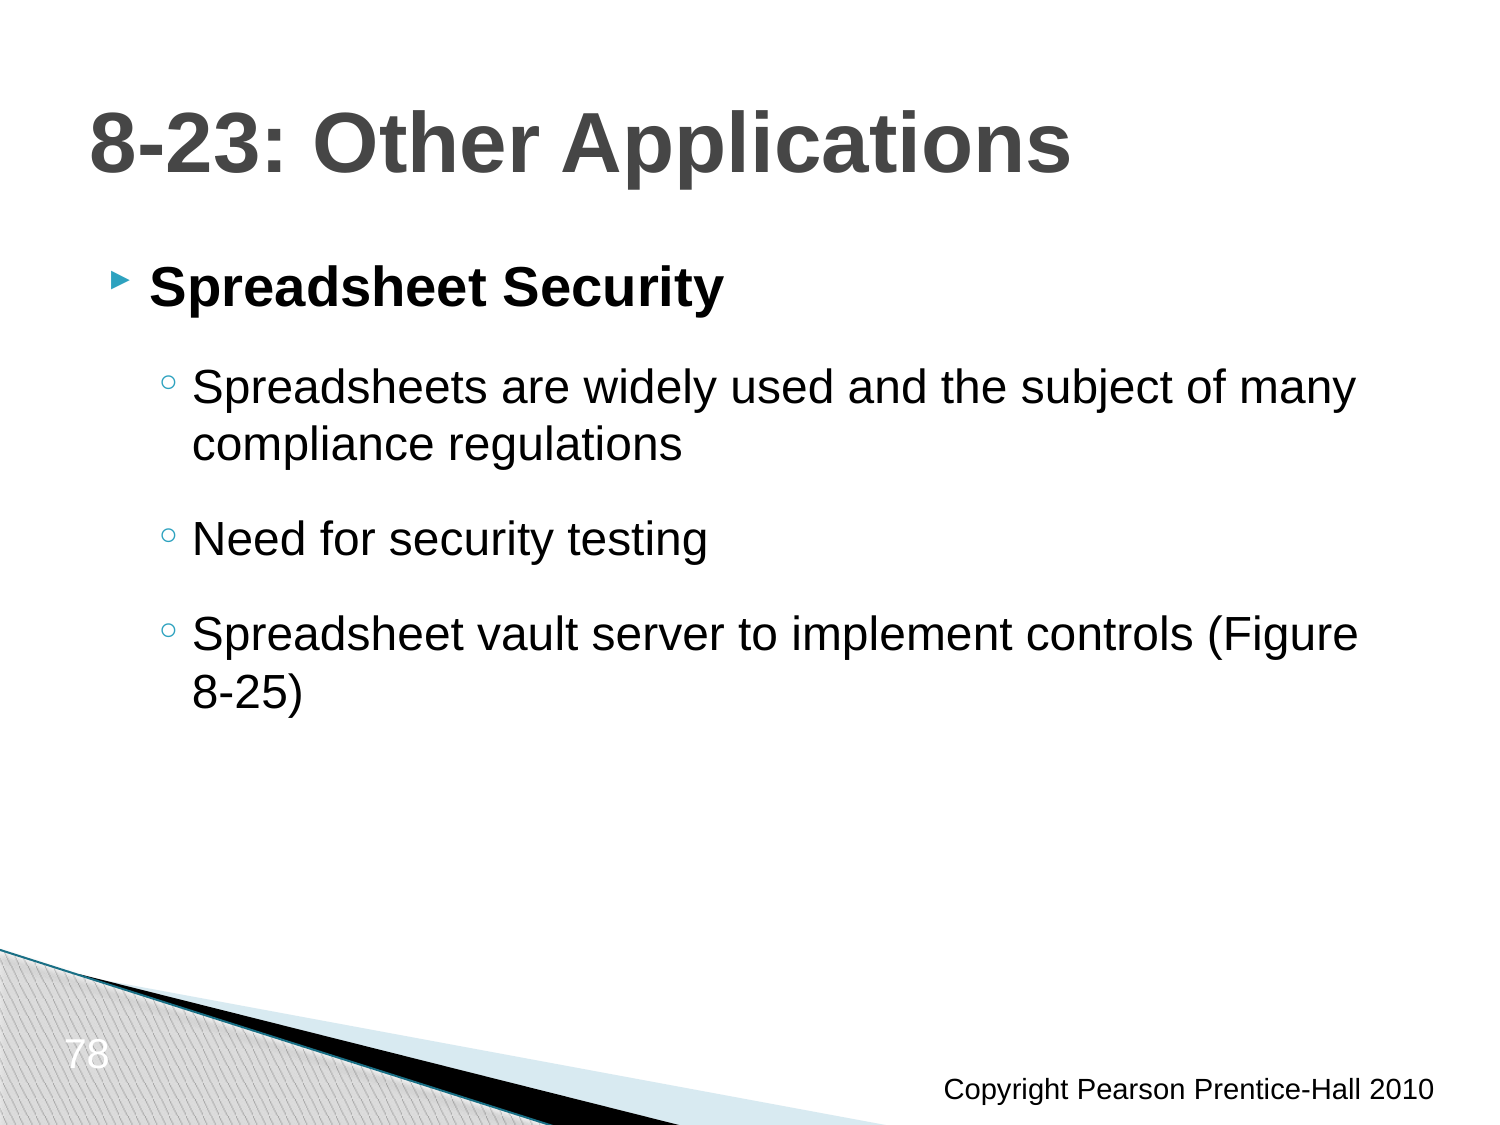

# 8-23: Other Applications
Spreadsheet Security
Spreadsheets are widely used and the subject of many compliance regulations
Need for security testing
Spreadsheet vault server to implement controls (Figure 8-25)
78
Copyright Pearson Prentice-Hall 2010